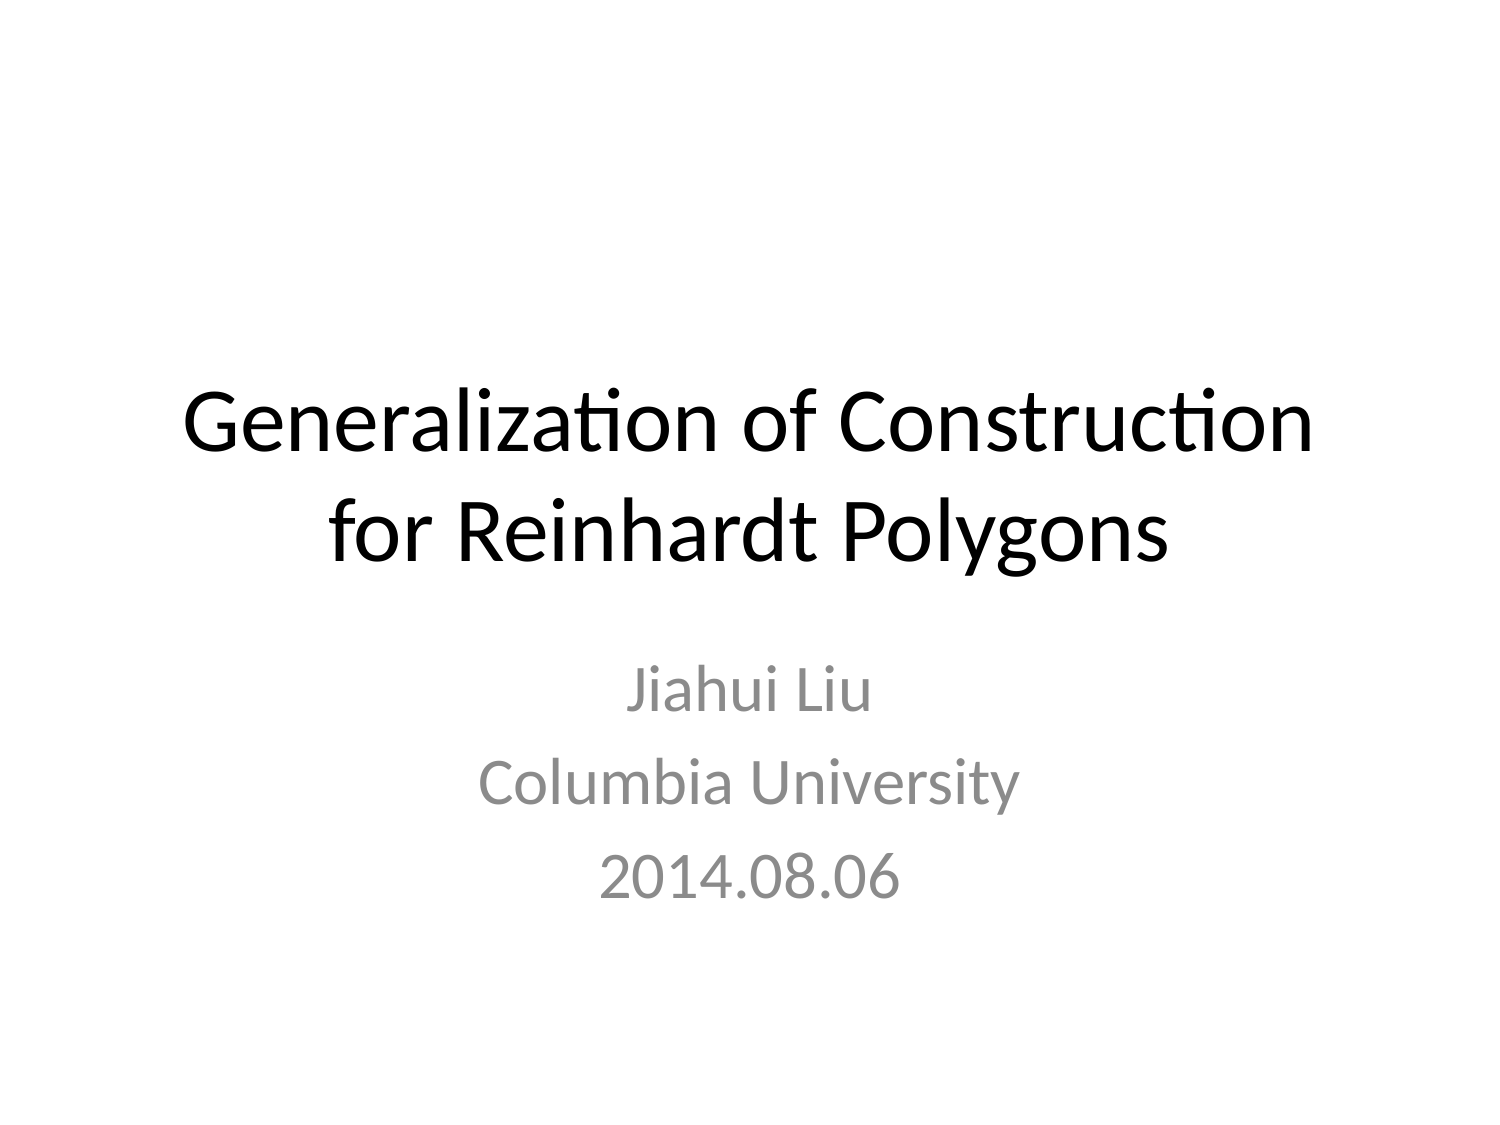

# Generalization of Construction for Reinhardt Polygons
Jiahui Liu
Columbia University
2014.08.06